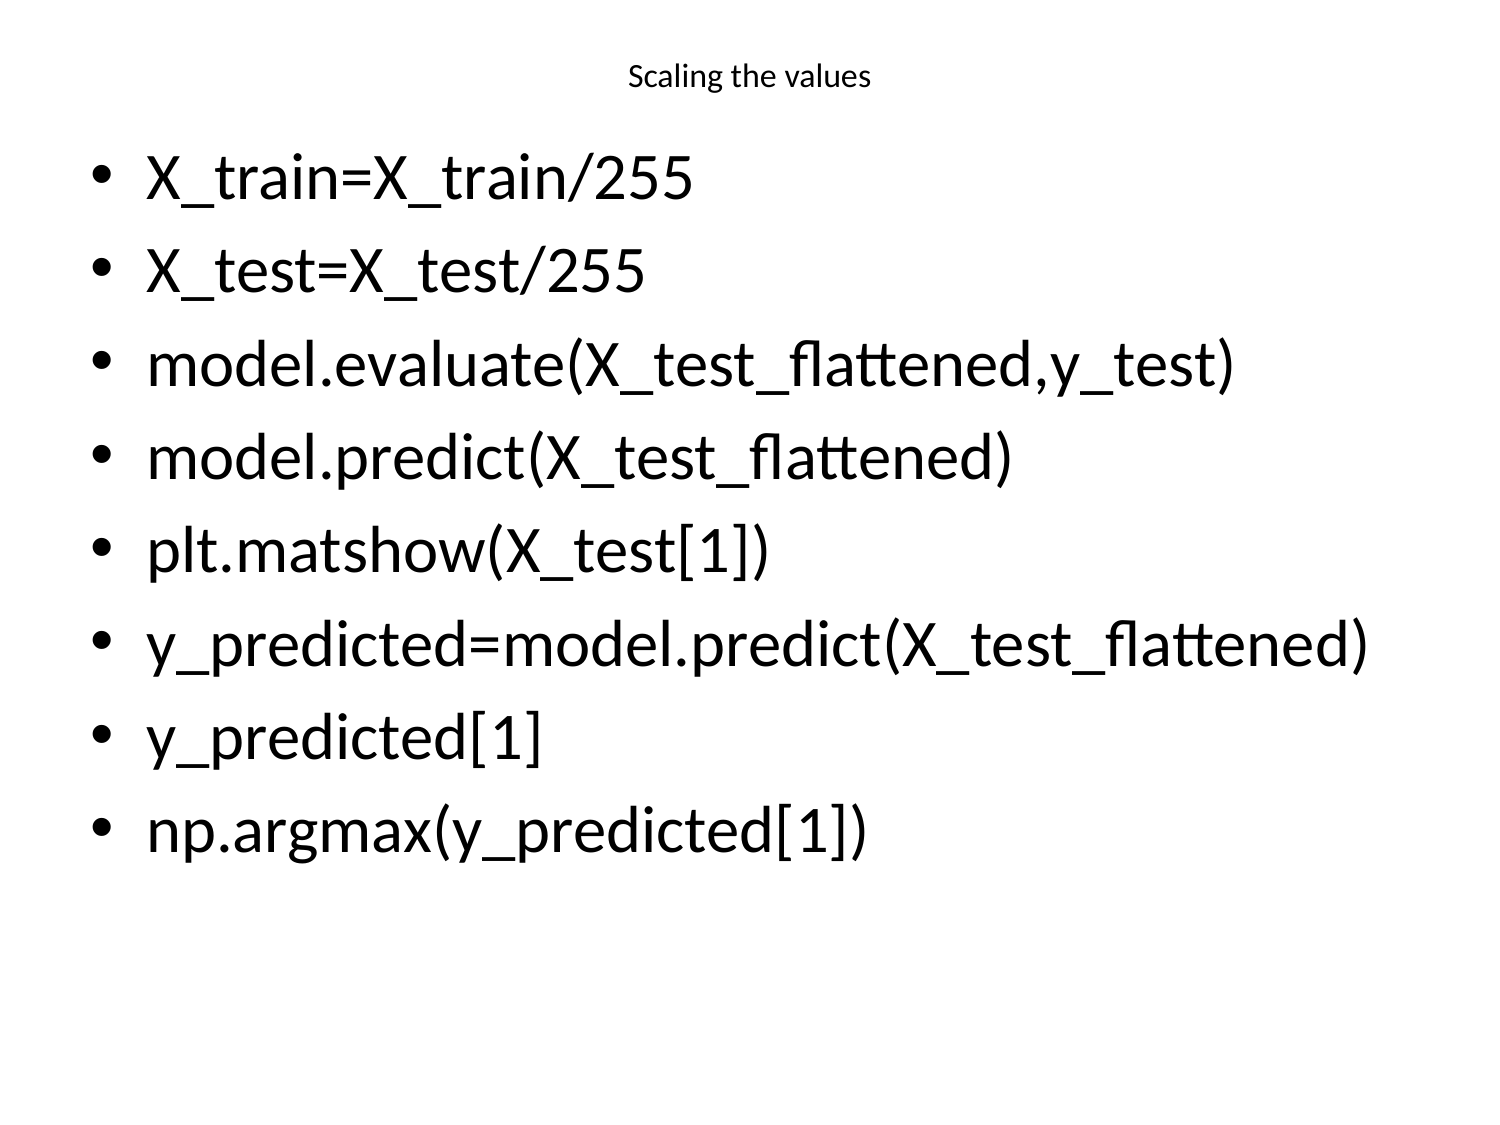

# Scaling the values
X_train=X_train/255
X_test=X_test/255
model.evaluate(X_test_flattened,y_test)
model.predict(X_test_flattened)
plt.matshow(X_test[1])
y_predicted=model.predict(X_test_flattened)
y_predicted[1]
np.argmax(y_predicted[1])